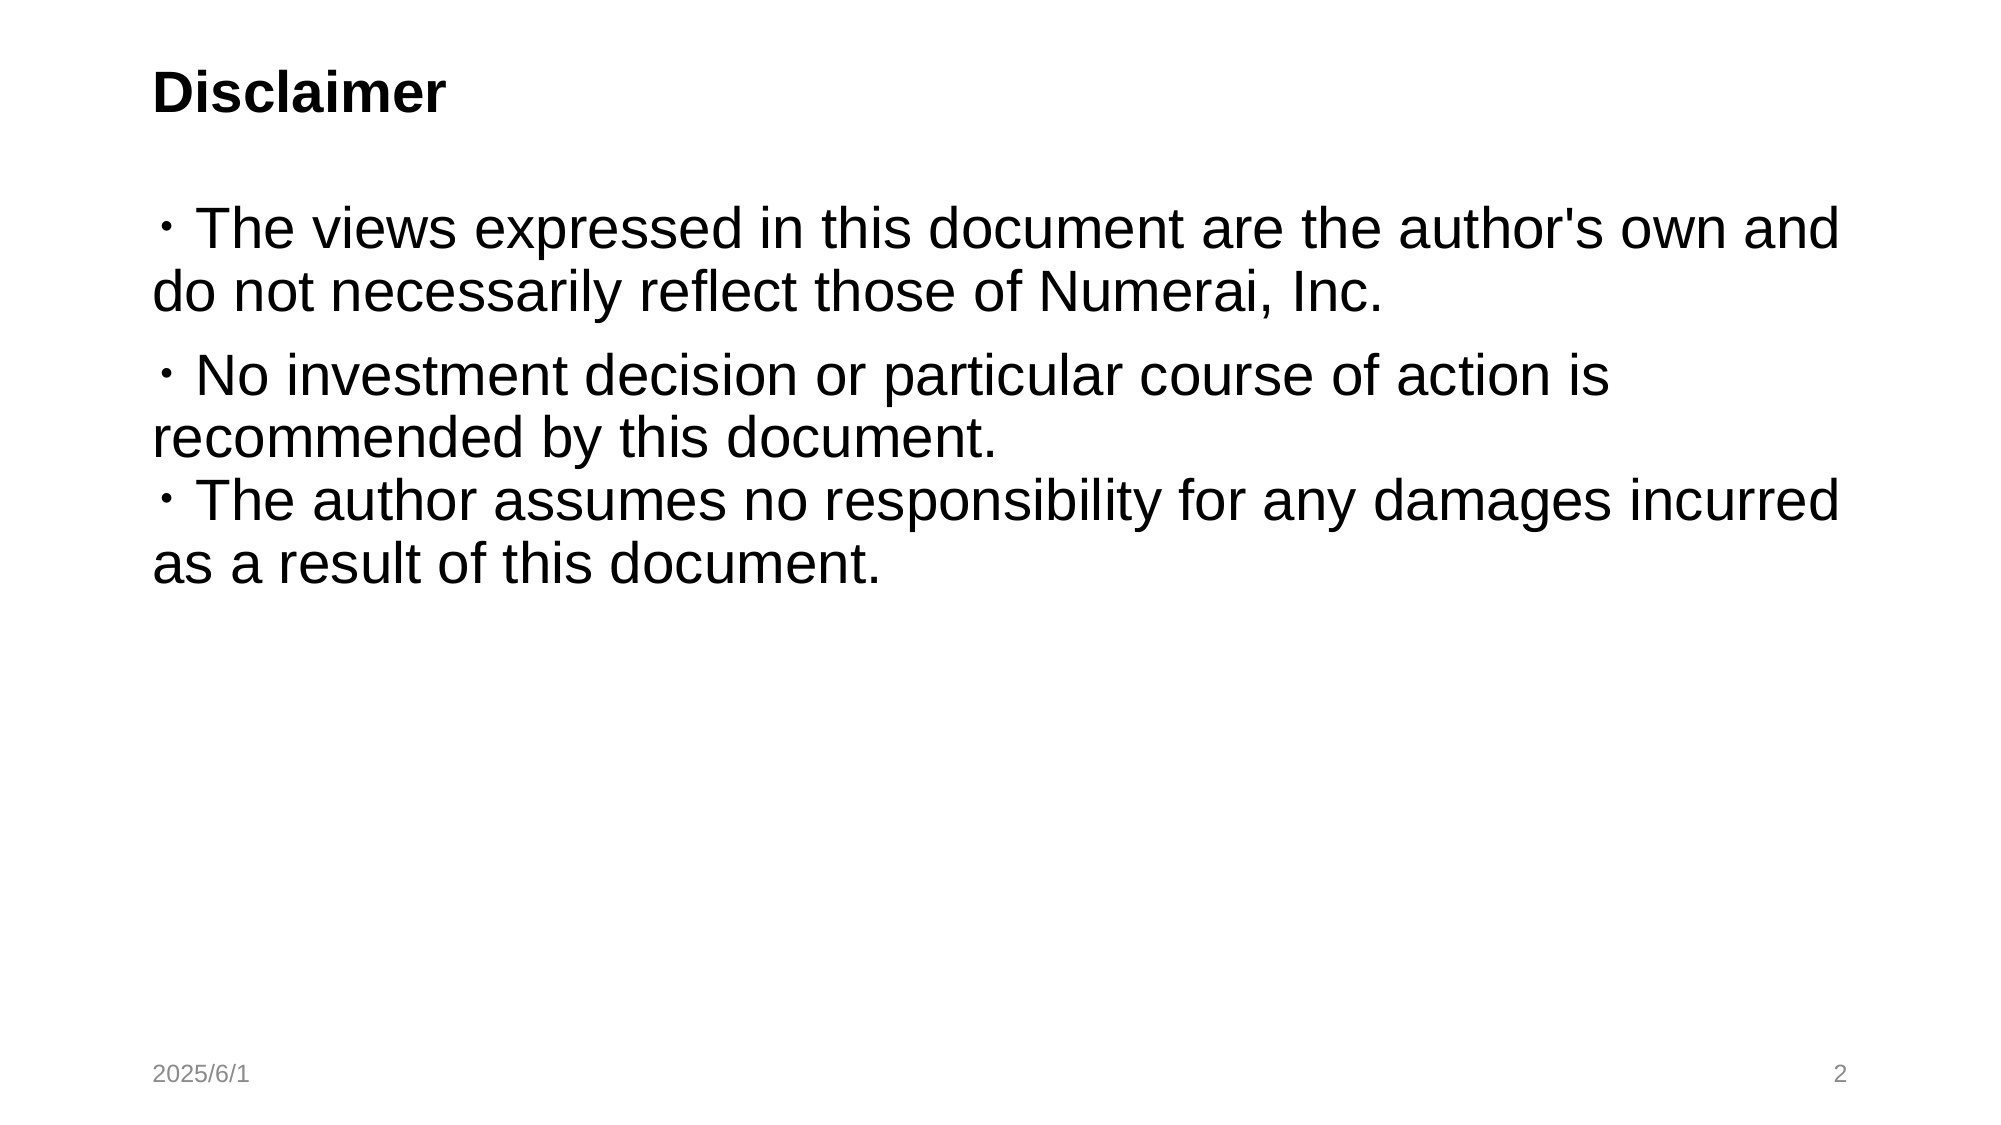

# Disclaimer
･The views expressed in this document are the author's own and do not necessarily reflect those of Numerai, Inc.
･No investment decision or particular course of action is recommended by this document.
･The author assumes no responsibility for any damages incurred as a result of this document.

2025/6/1
2